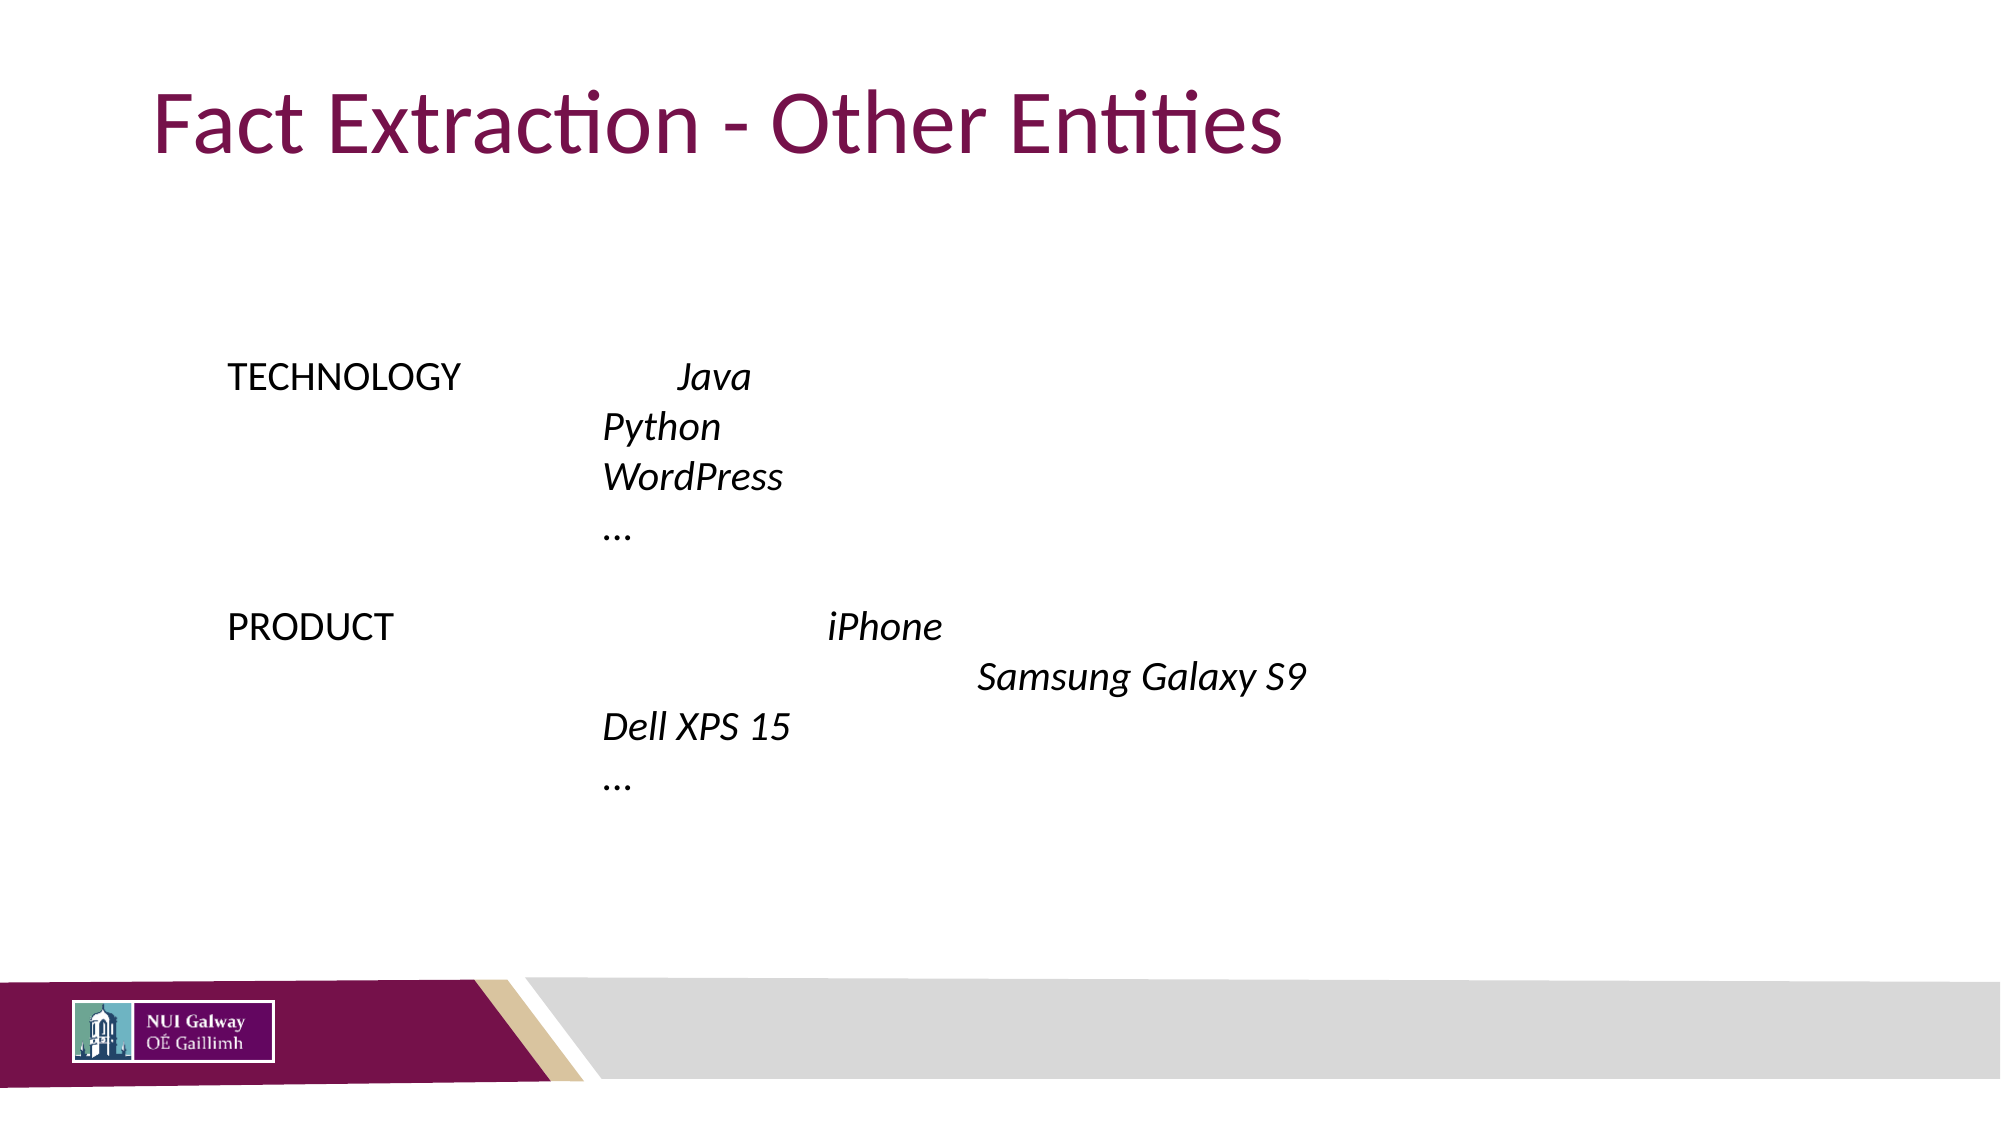

# Fact Extraction - Other Entities
TECHNOLOGY		Java
Python
WordPress
...

PRODUCT 			iPhone
					Samsung Galaxy S9
	Dell XPS 15‎
	...